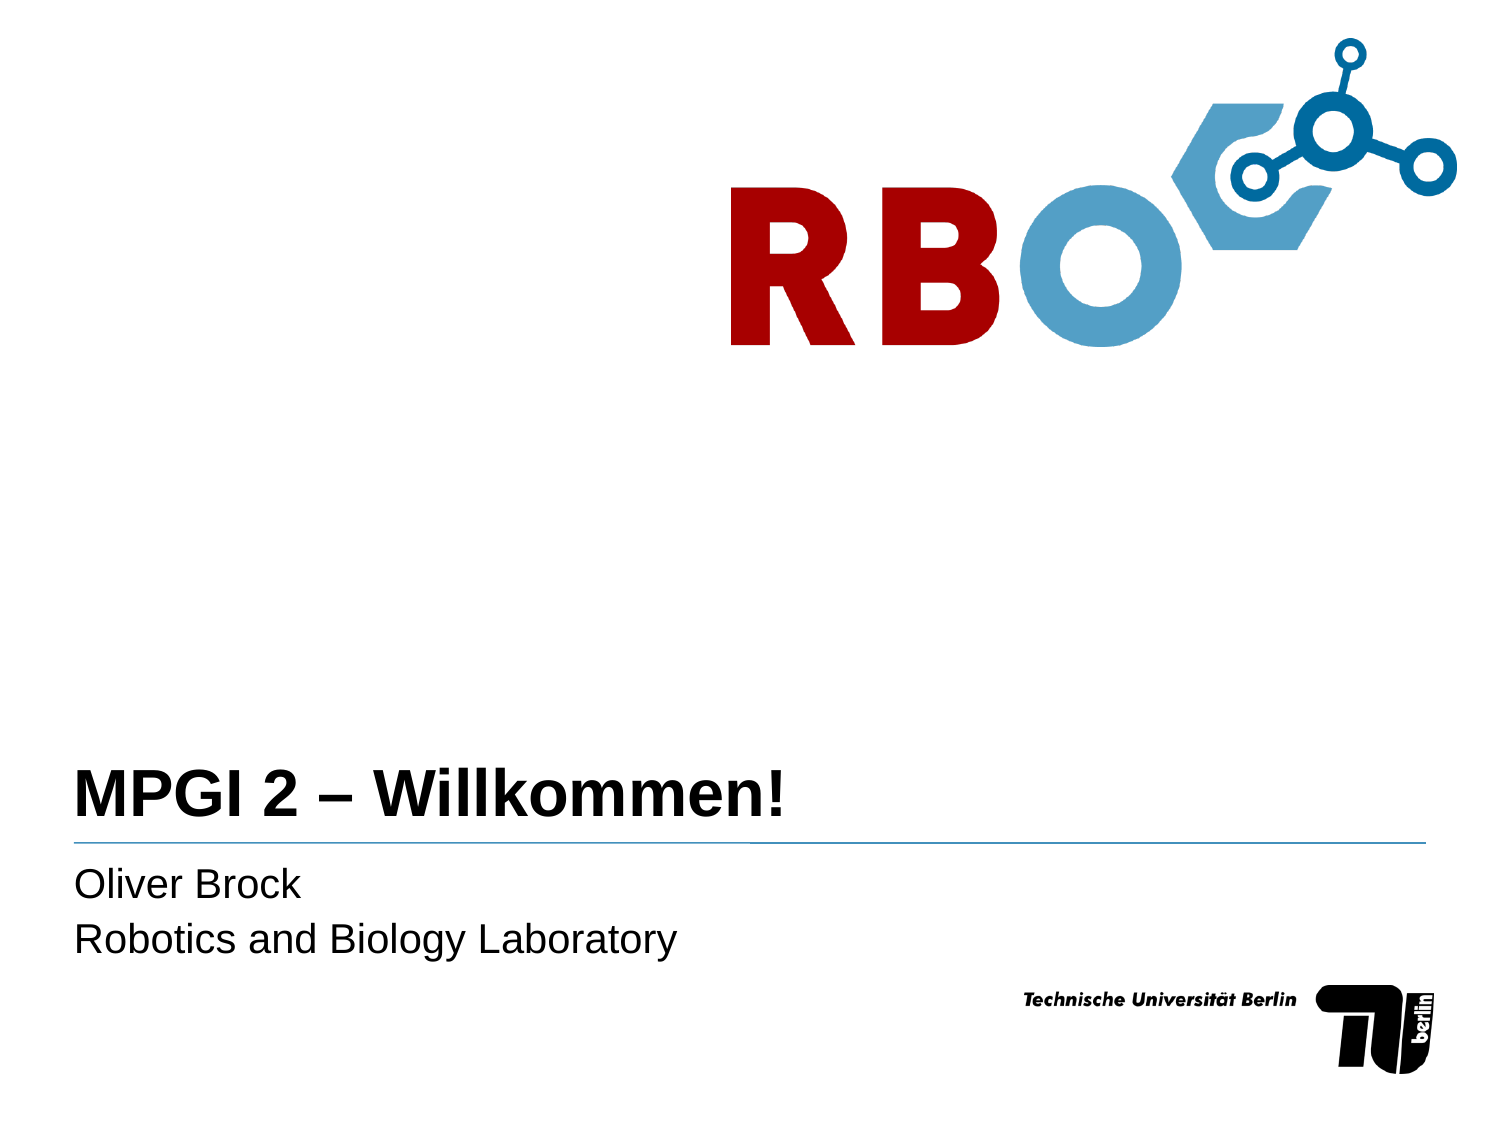

# MPGI 2 – Willkommen!
Oliver Brock
Robotics and Biology Laboratory